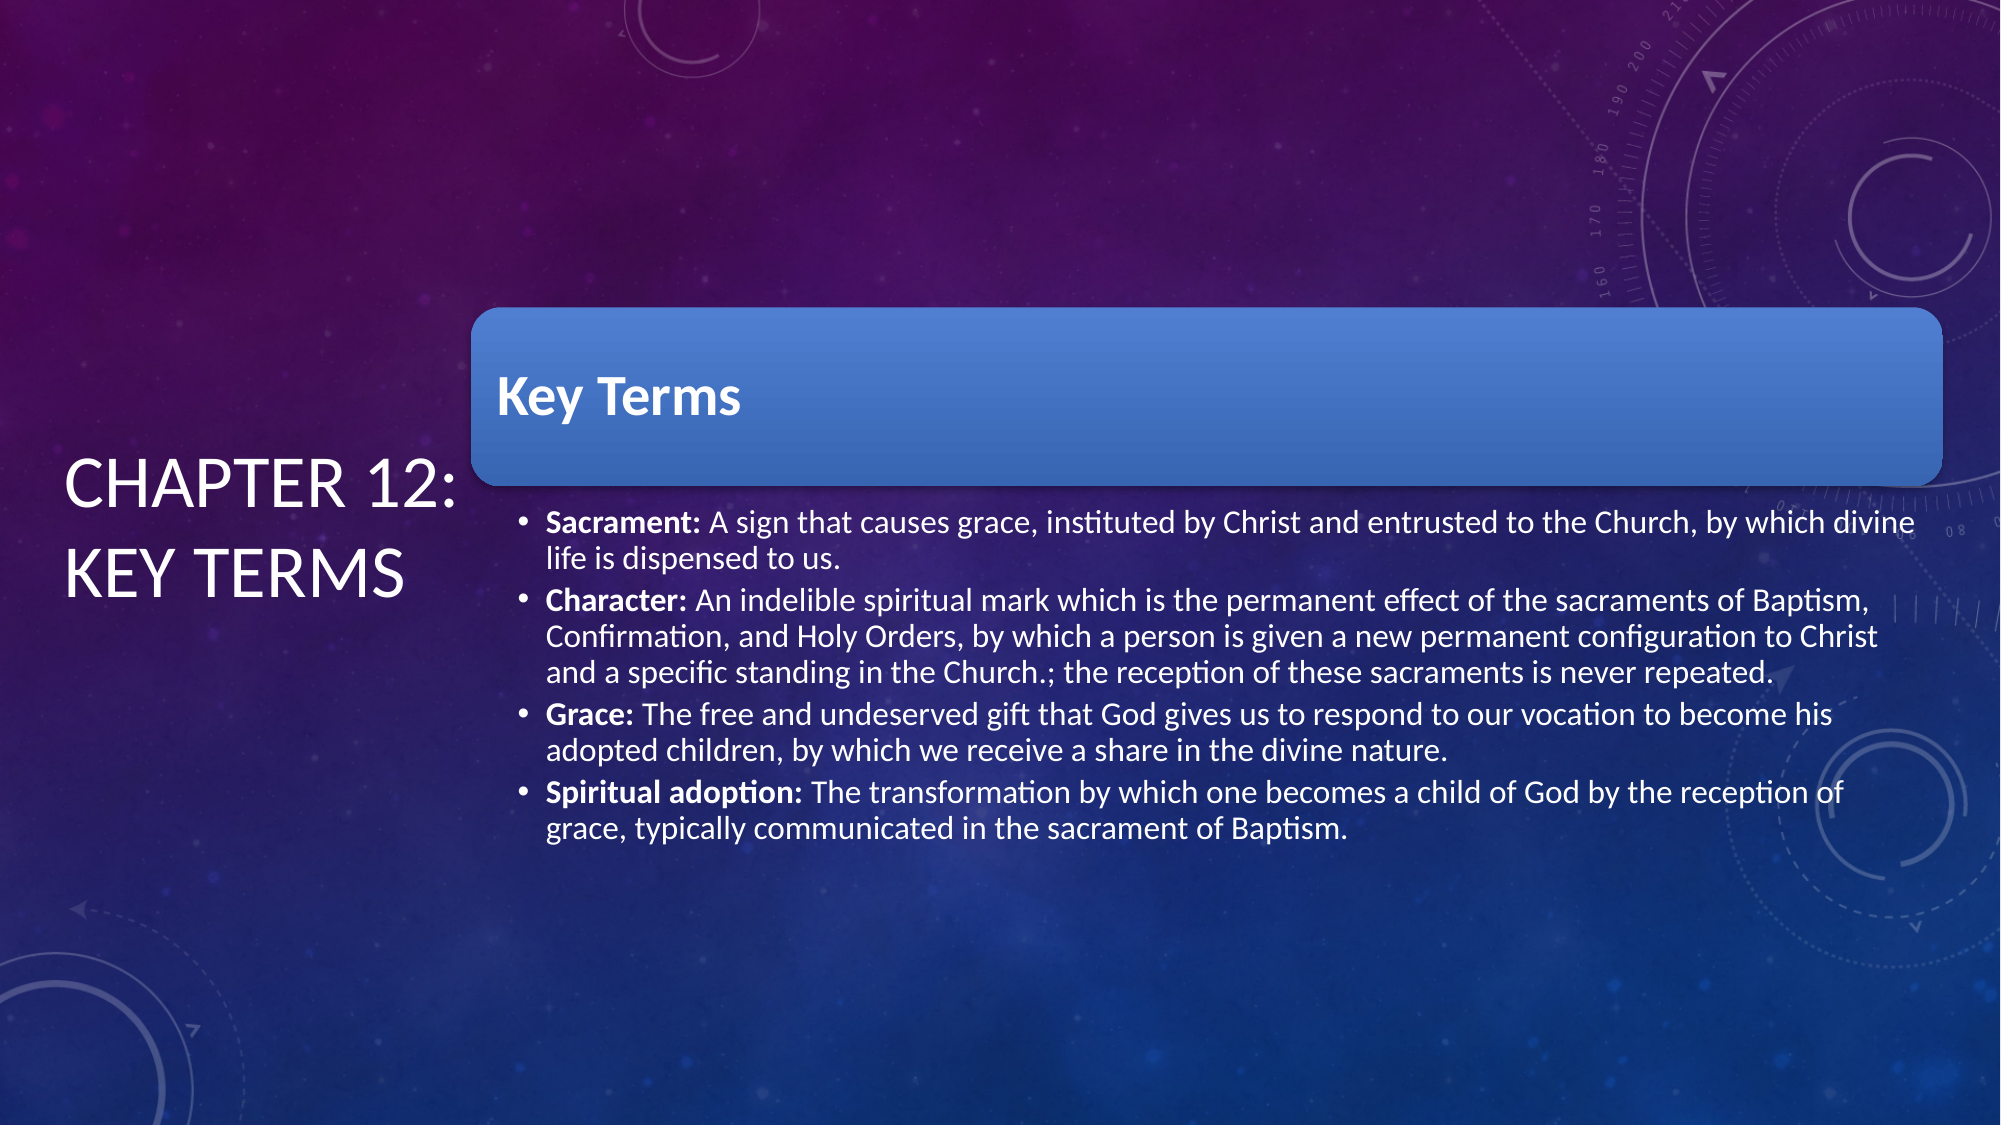

# Chapter 12: Key Terms

Key Terms
Sacrament: A sign that causes grace, instituted by Christ and entrusted to the Church, by which divine life is dispensed to us.
Character: An indelible spiritual mark which is the permanent effect of the sacraments of Baptism, Confirmation, and Holy Orders, by which a person is given a new permanent configuration to Christ and a specific standing in the Church.; the reception of these sacraments is never repeated.
Grace: The free and undeserved gift that God gives us to respond to our vocation to become his adopted children, by which we receive a share in the divine nature.
Spiritual adoption: The transformation by which one becomes a child of God by the reception of grace, typically communicated in the sacrament of Baptism.